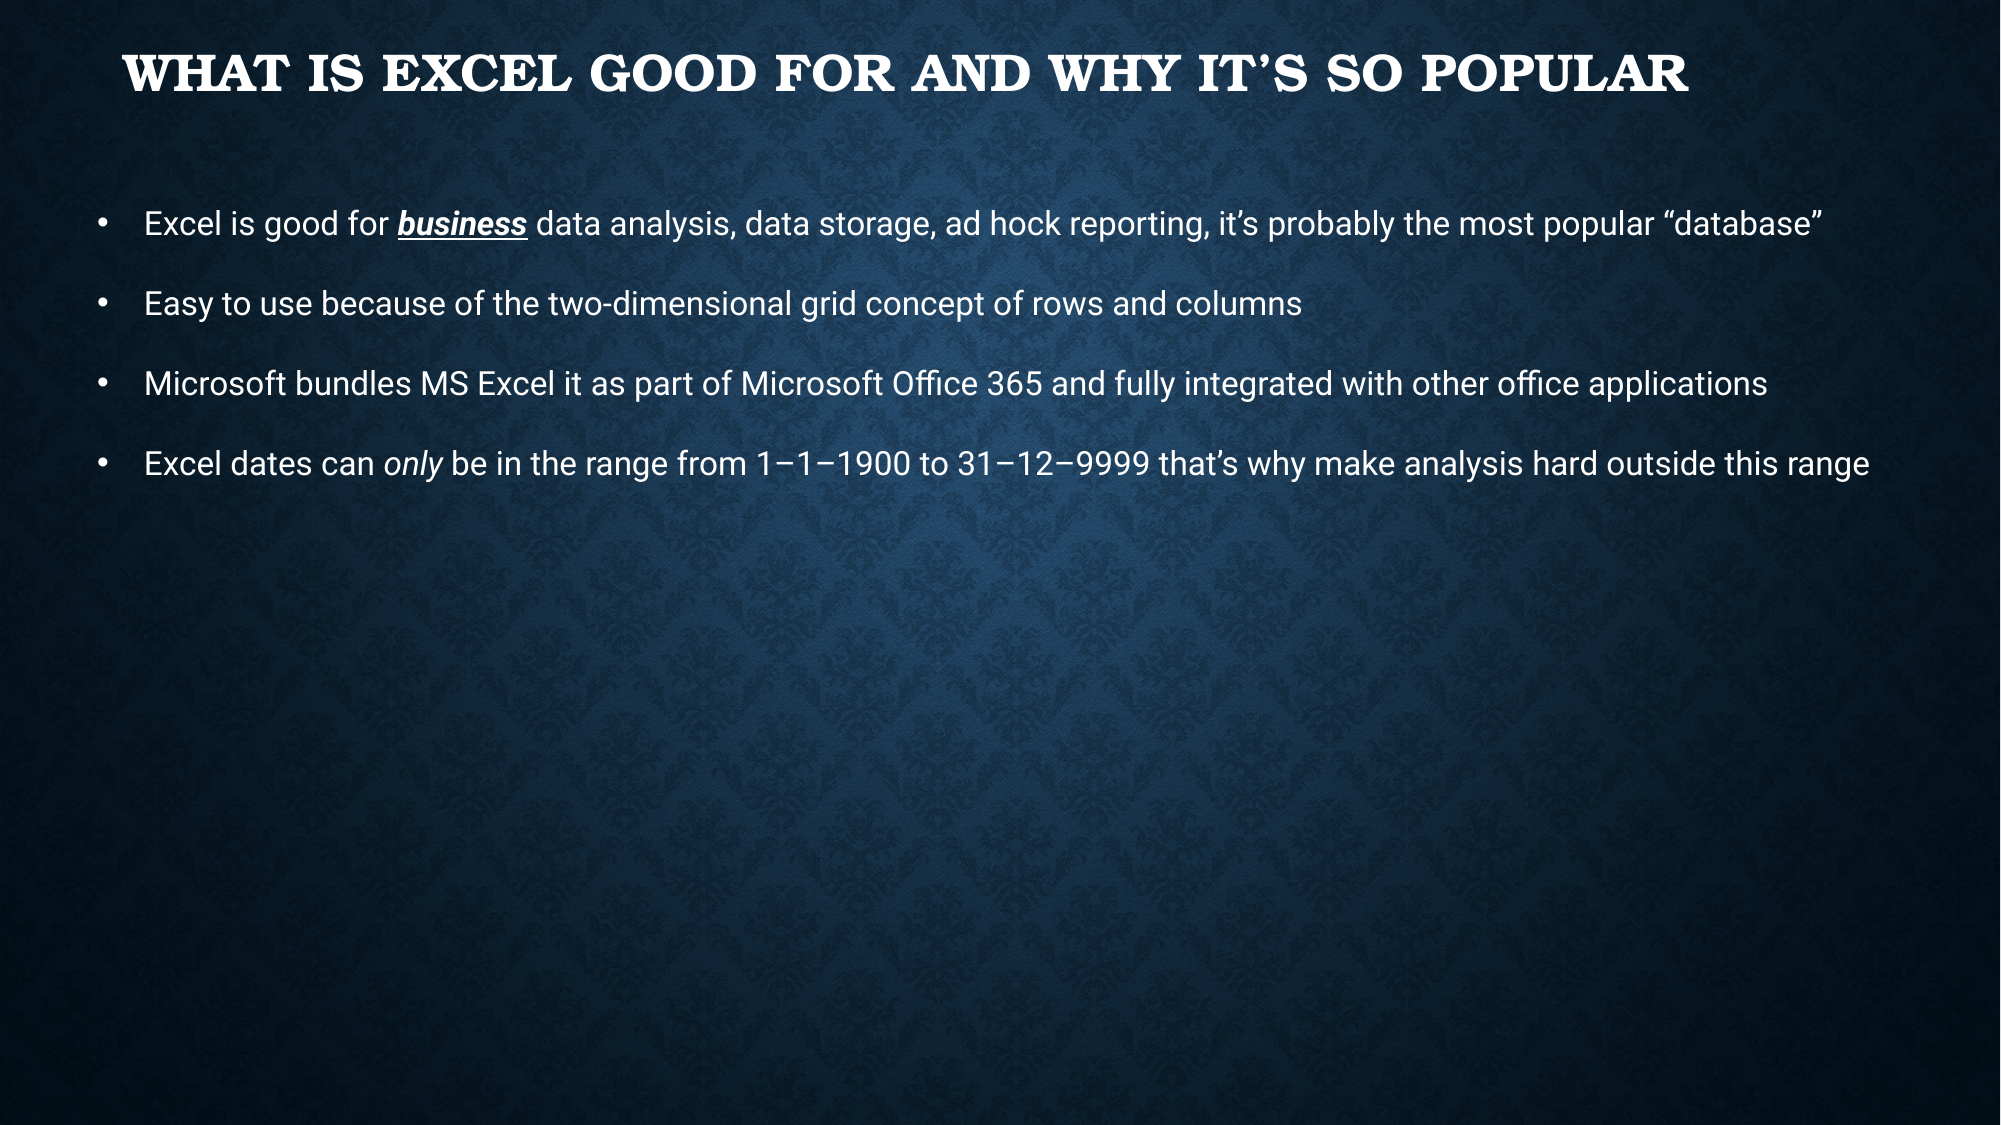

# What is Excel good for and why it’s so popular
Excel is good for business data analysis, data storage, ad hock reporting, it’s probably the most popular “database”
Easy to use because of the two-dimensional grid concept of rows and columns
Microsoft bundles MS Excel it as part of Microsoft Office 365 and fully integrated with other office applications
Excel dates can only be in the range from 1–1–1900 to 31–12–9999 that’s why make analysis hard outside this range